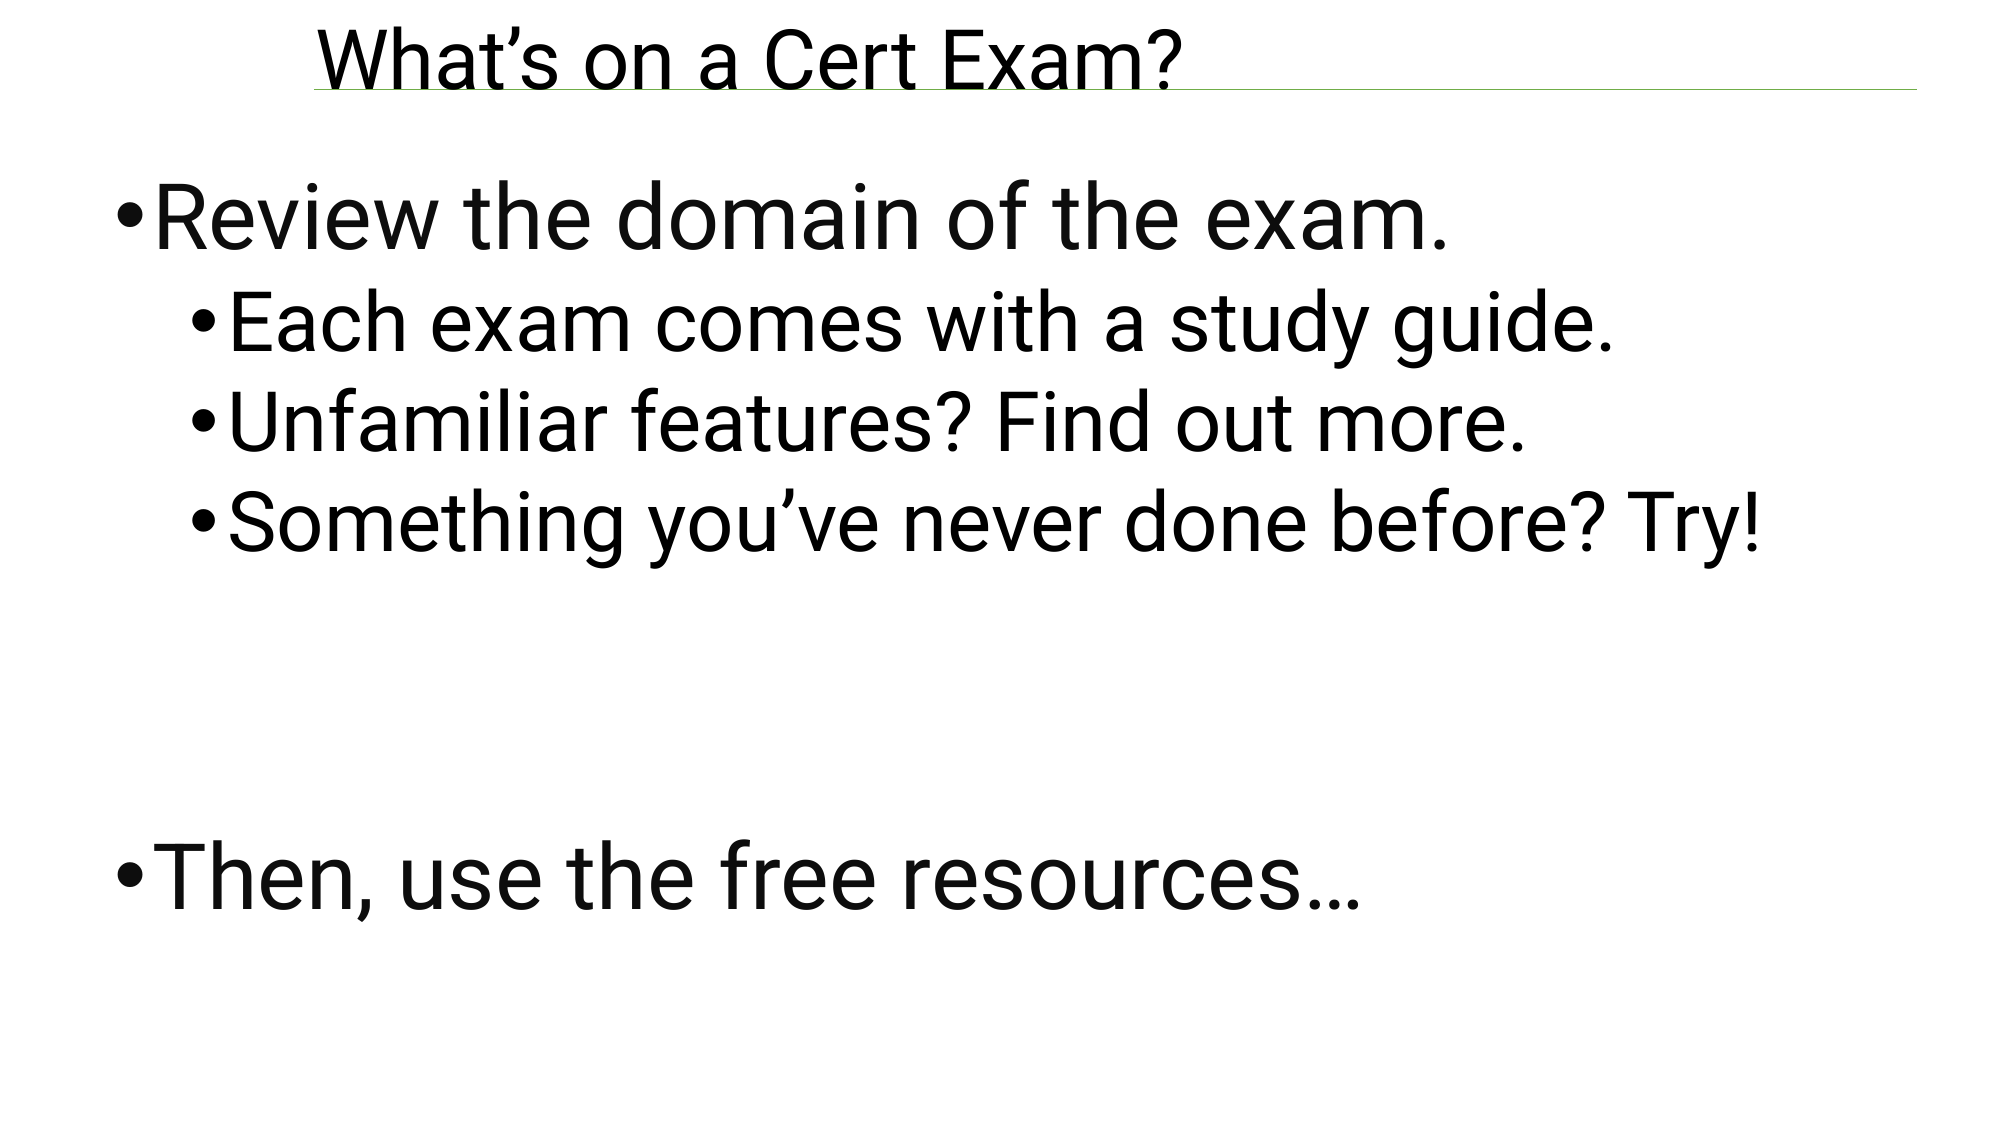

# What’s on a Cert Exam?
Review the domain of the exam.
Each exam comes with a study guide.
Unfamiliar features? Find out more.
Something you’ve never done before? Try!

Then, use the free resources…